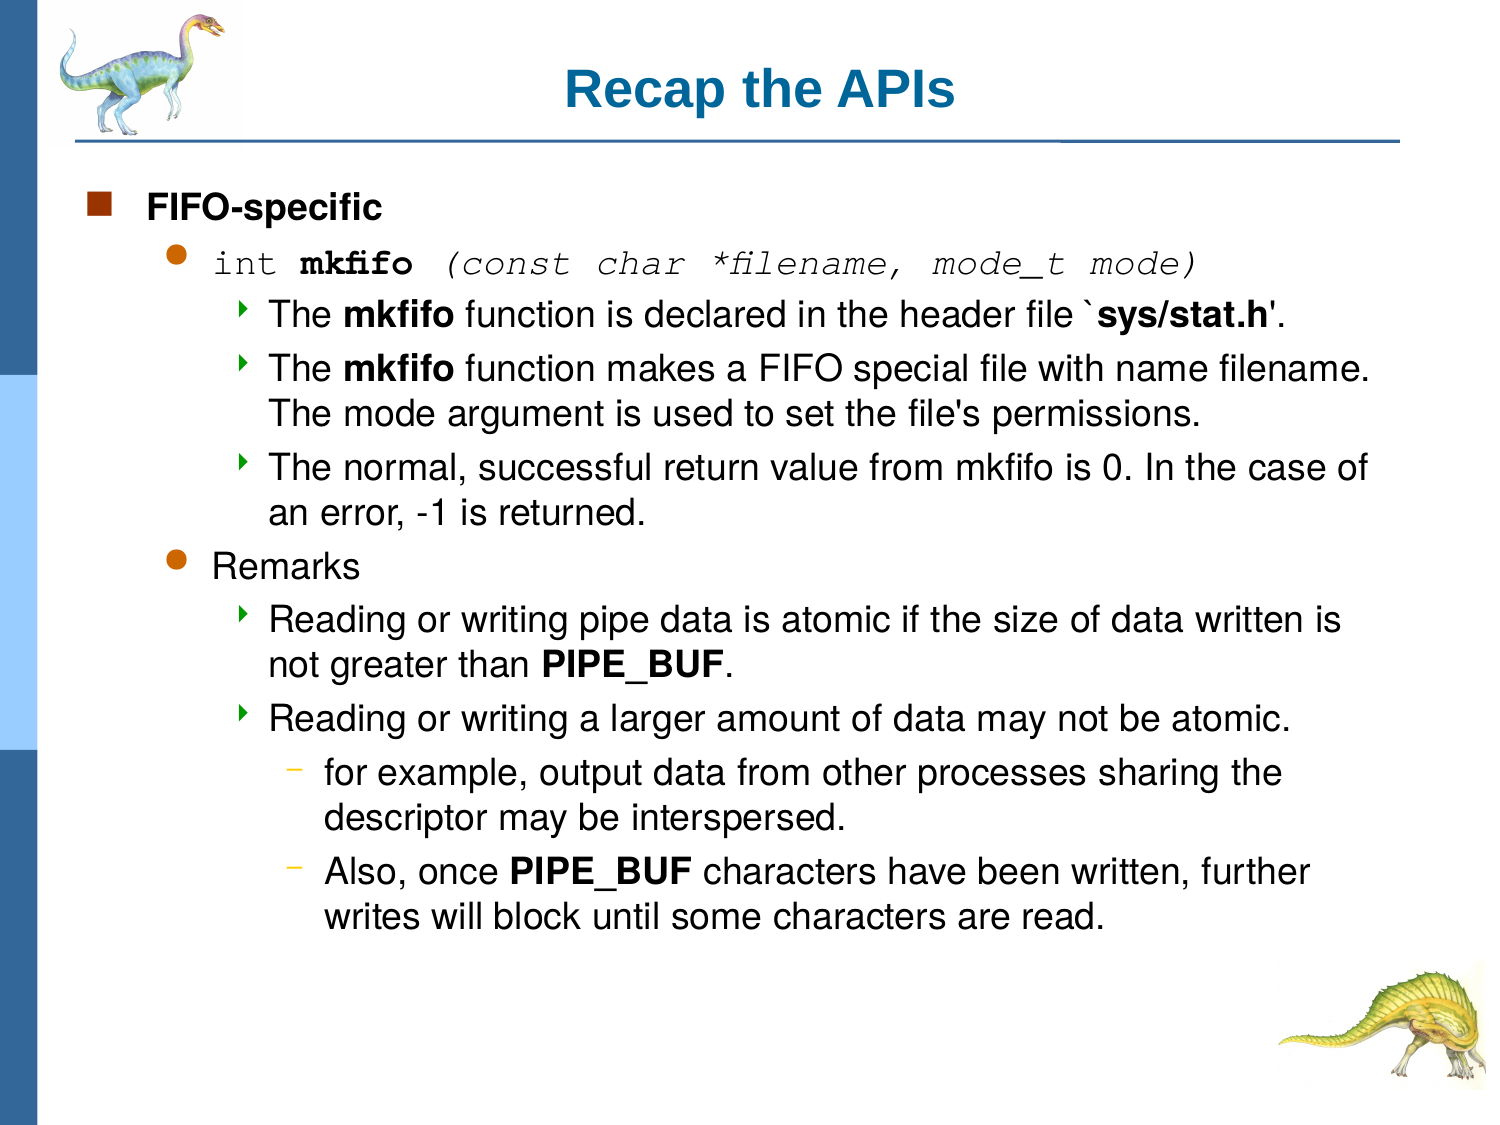

# Recap the APIs
FIFO-specific
int mkfifo (const char *filename, mode_t mode)
The mkfifo function is declared in the header file `sys/stat.h'.
The mkfifo function makes a FIFO special file with name filename. The mode argument is used to set the file's permissions.
The normal, successful return value from mkfifo is 0. In the case of an error, -1 is returned.
Remarks
Reading or writing pipe data is atomic if the size of data written is not greater than PIPE_BUF.
Reading or writing a larger amount of data may not be atomic.
for example, output data from other processes sharing the descriptor may be interspersed.
Also, once PIPE_BUF characters have been written, further writes will block until some characters are read.